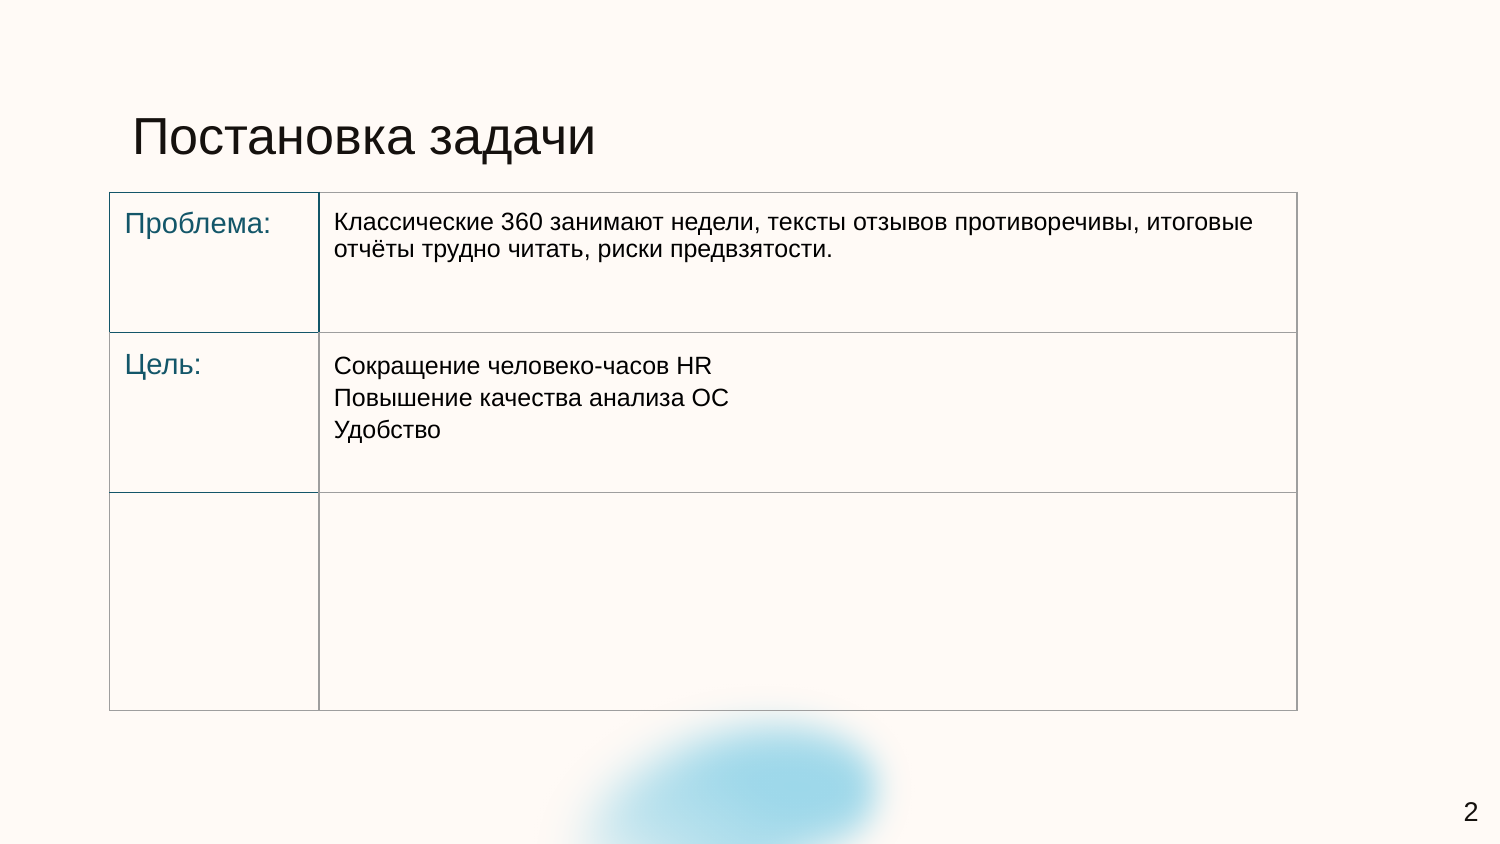

# Постановка задачи
| Проблема: | Классические 360 занимают недели, тексты отзывов противоречивы, итоговые отчёты трудно читать, риски предвзятости. |
| --- | --- |
| Цель: | Сокращение человеко-часов HR Повышение качества анализа ОС Удобство |
|  |  |

2